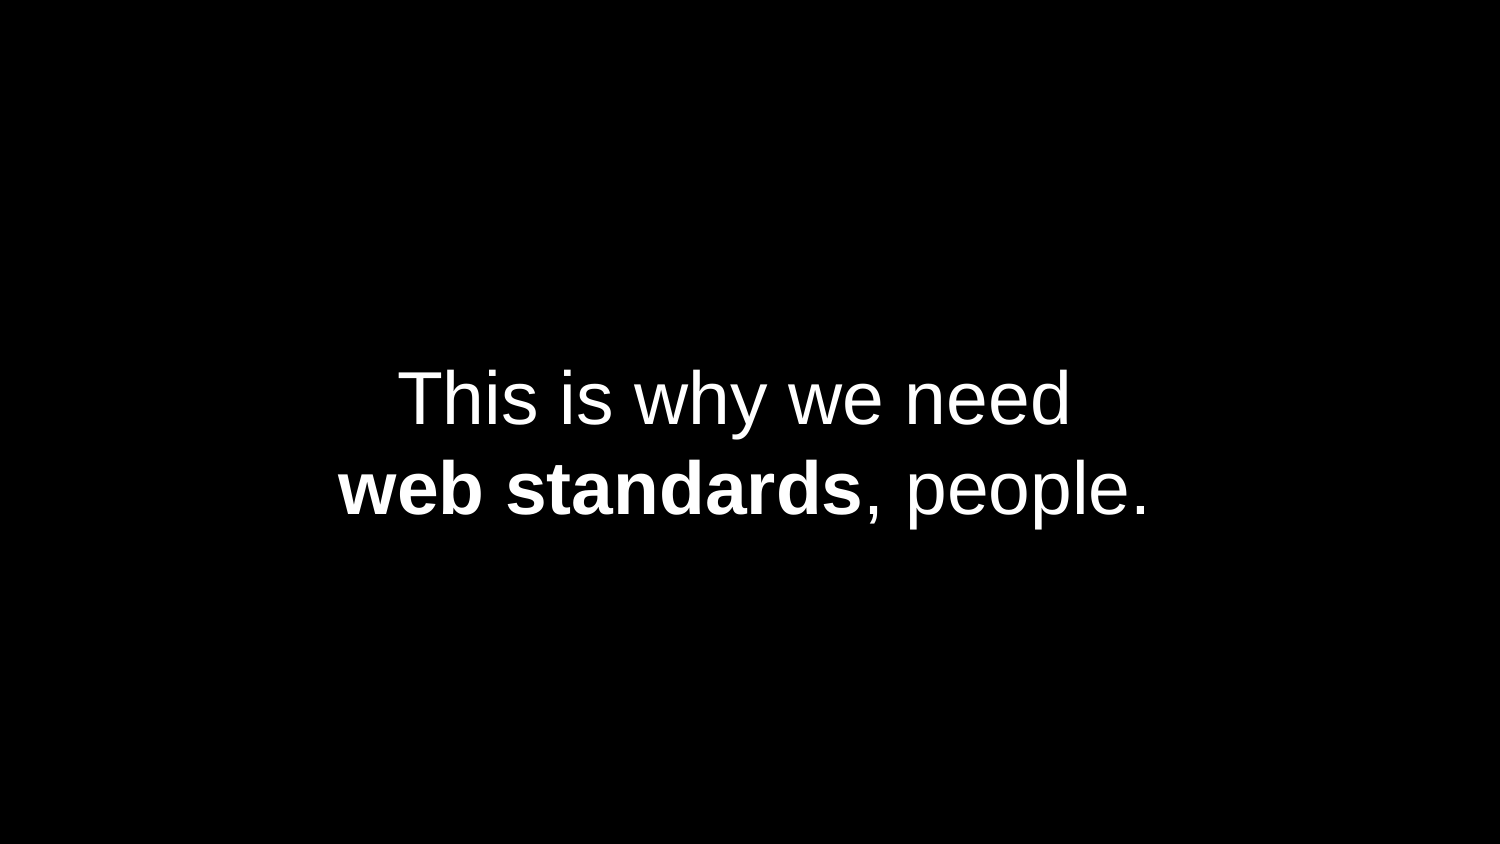

This is why we need
web standards, people.